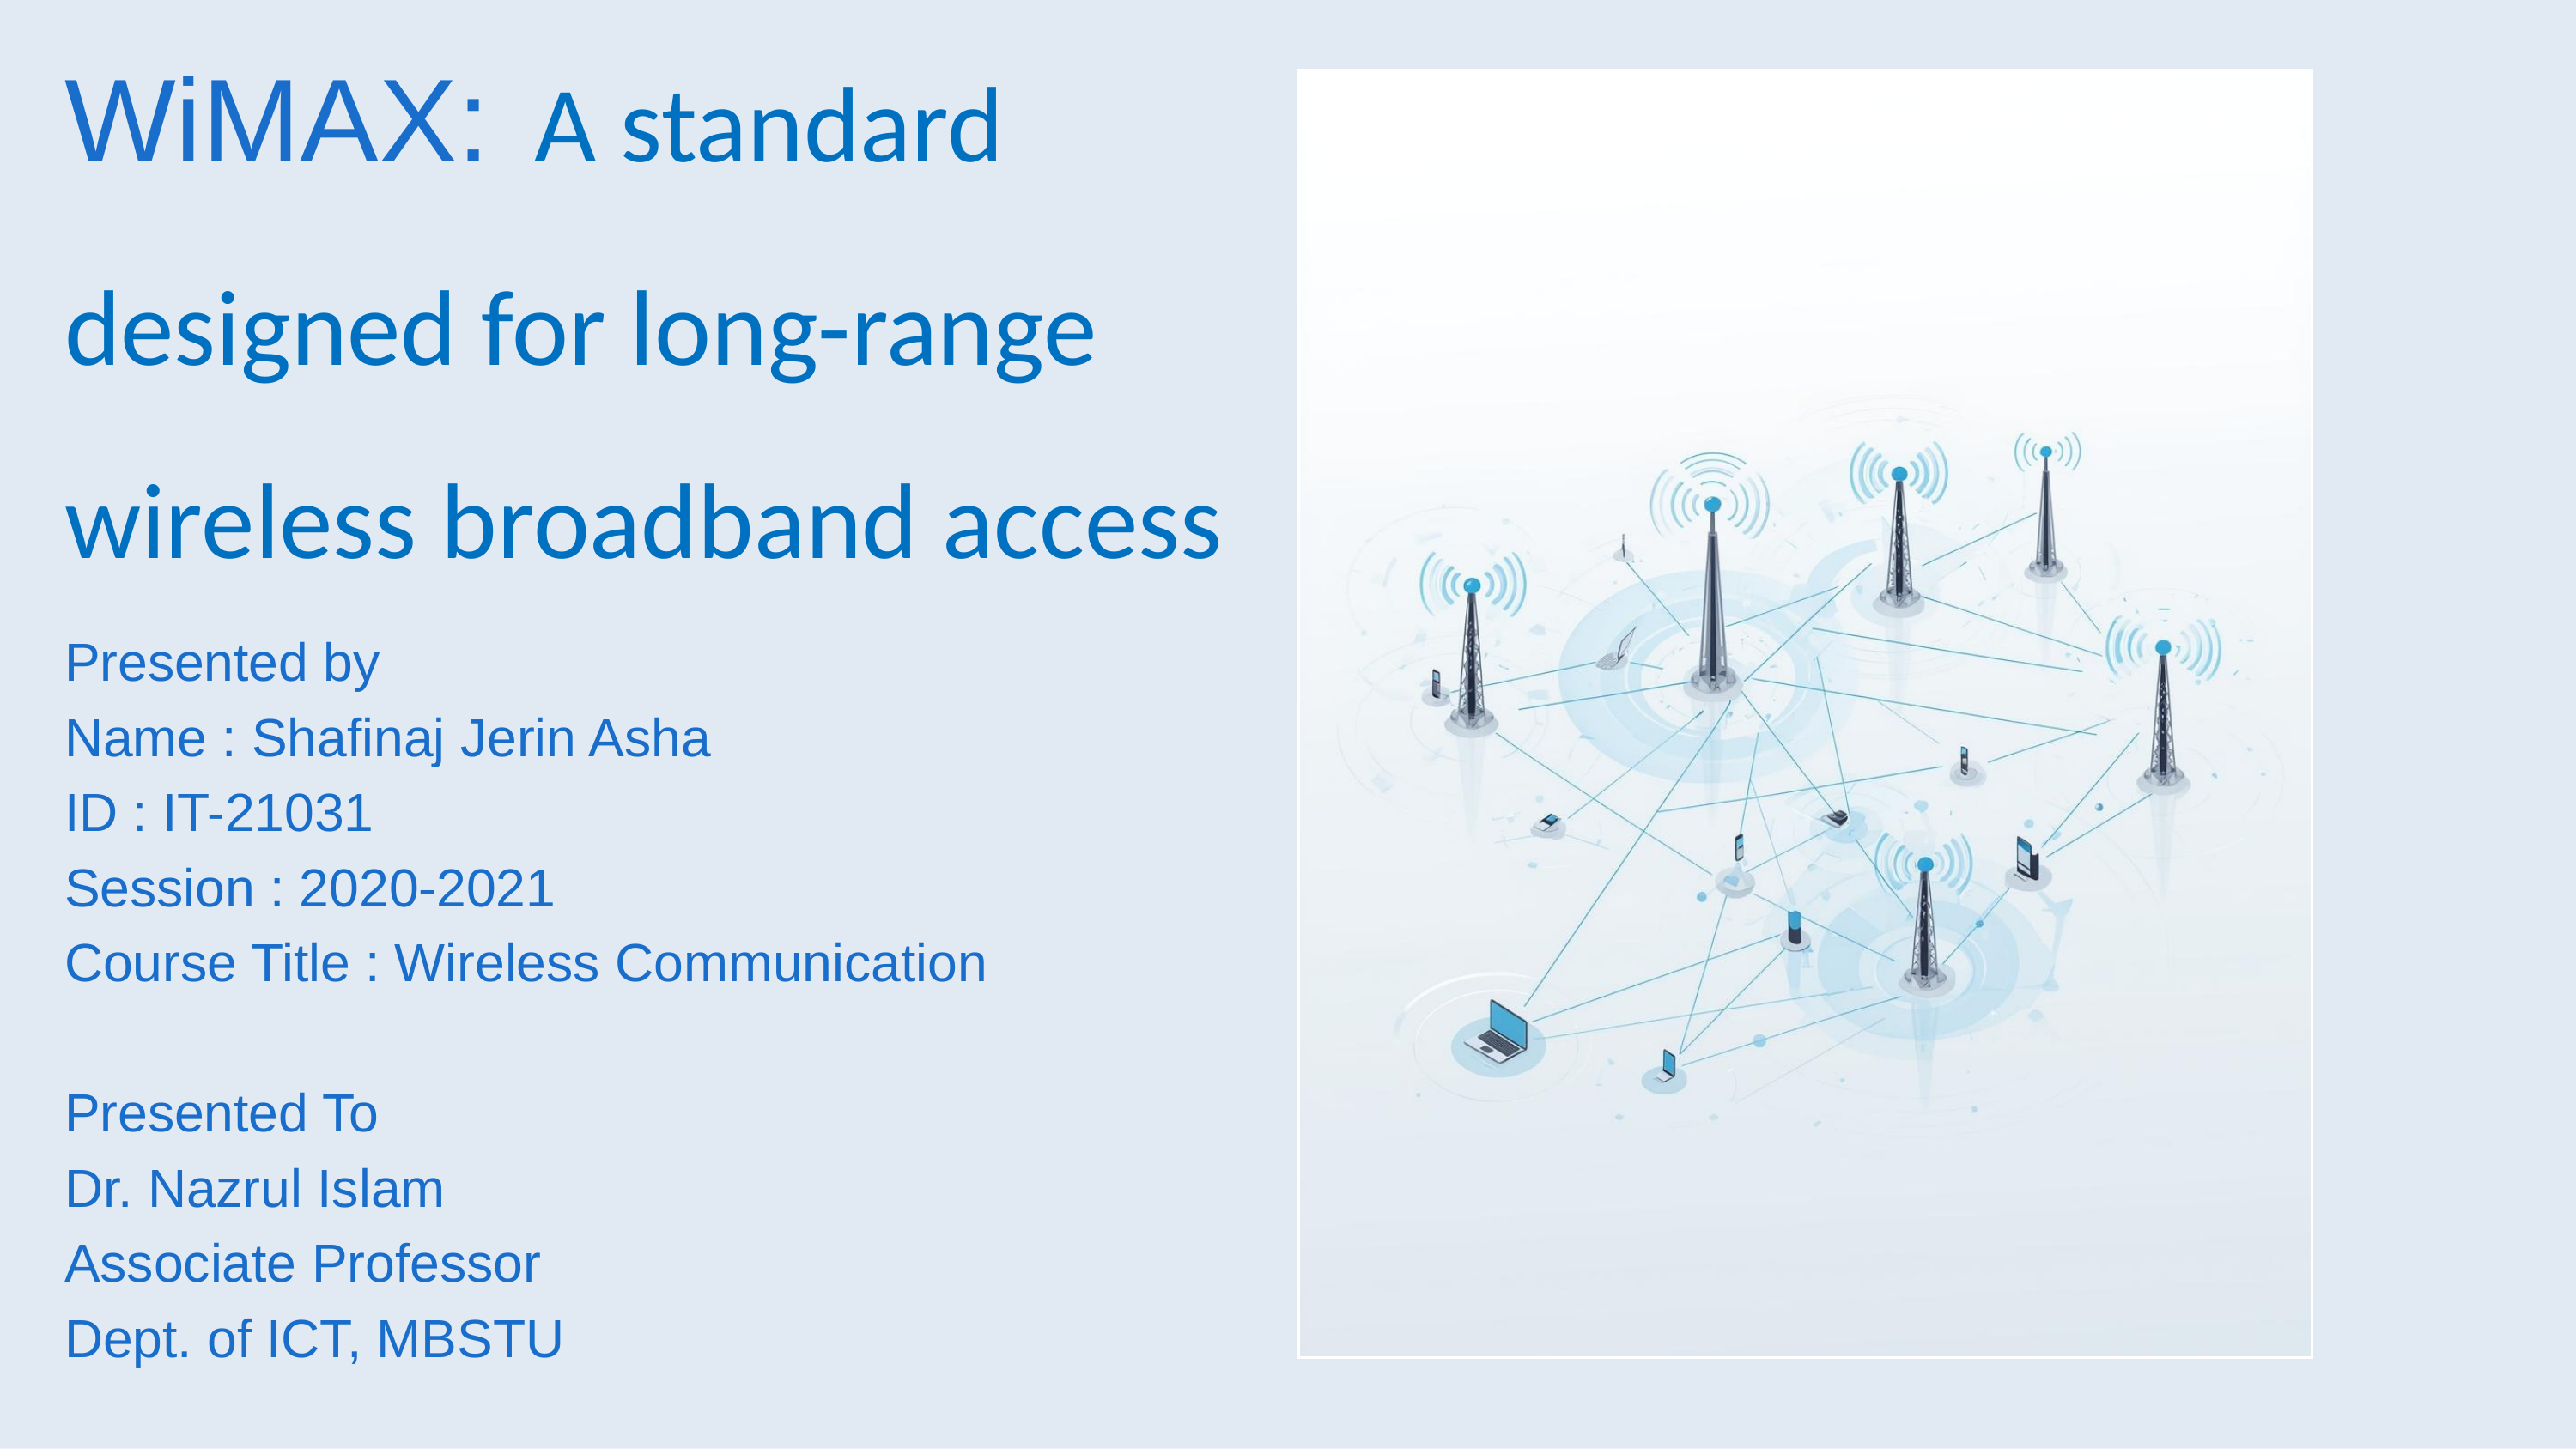

WiMAX: A standard designed for long-range wireless broadband access
Presented by
Name : Shafinaj Jerin Asha
ID : IT-21031
Session : 2020-2021
Course Title : Wireless Communication

Presented To
Dr. Nazrul Islam
Associate Professor
Dept. of ICT, MBSTU